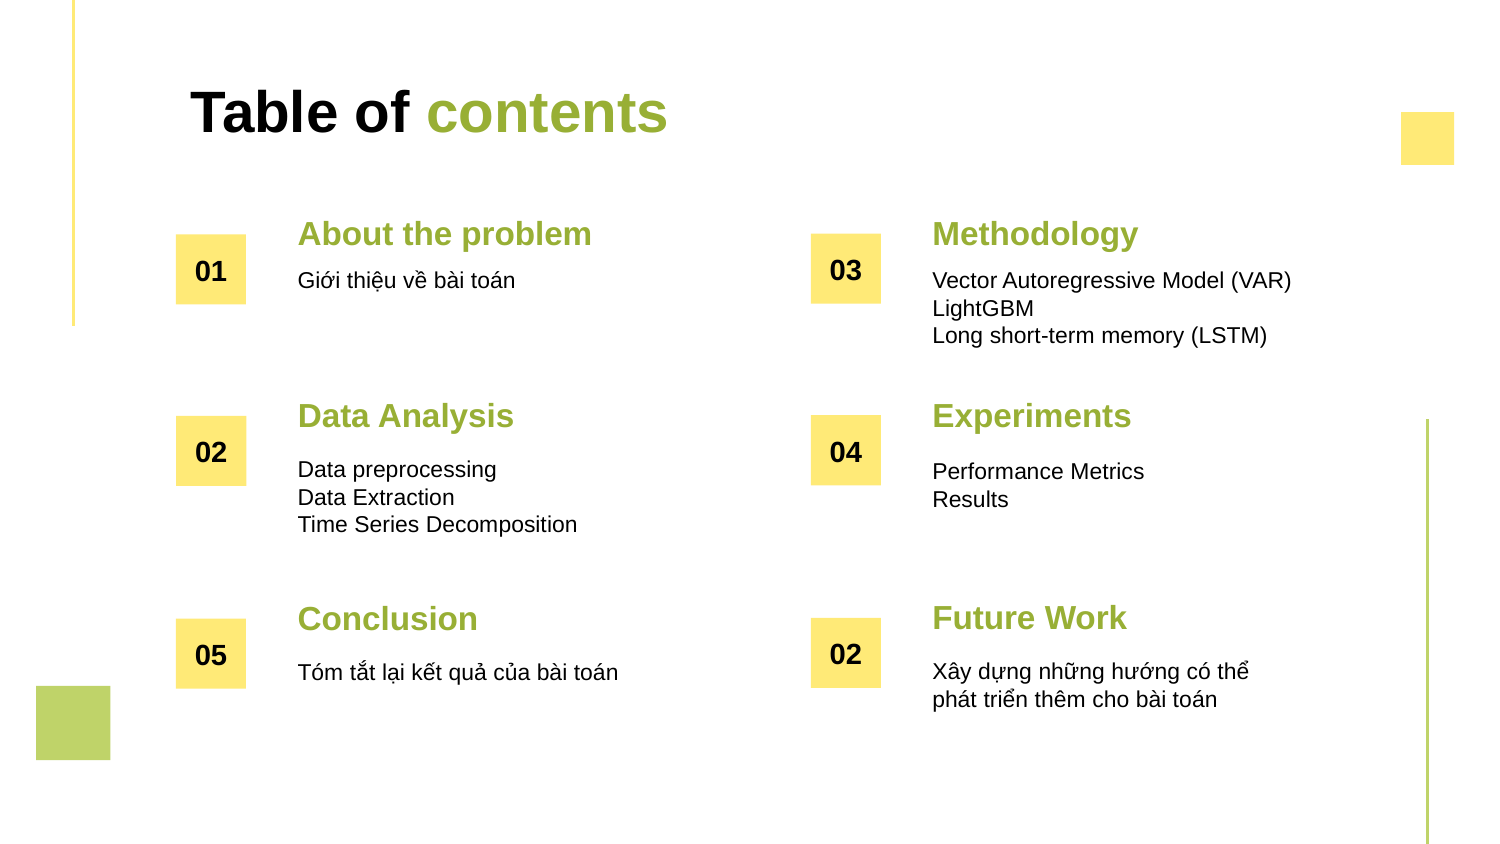

# Table of contents
About the problem
Methodology
03
01
Giới thiệu về bài toán
Vector Autoregressive Model (VAR)
LightGBM
Long short-term memory (LSTM)

Data Analysis
Experiments
04
02
Data preprocessing
Data Extraction
Time Series Decomposition
Performance Metrics
Results
Future Work
Conclusion
02
05
Xây dựng những hướng có thể phát triển thêm cho bài toán
Tóm tắt lại kết quả của bài toán